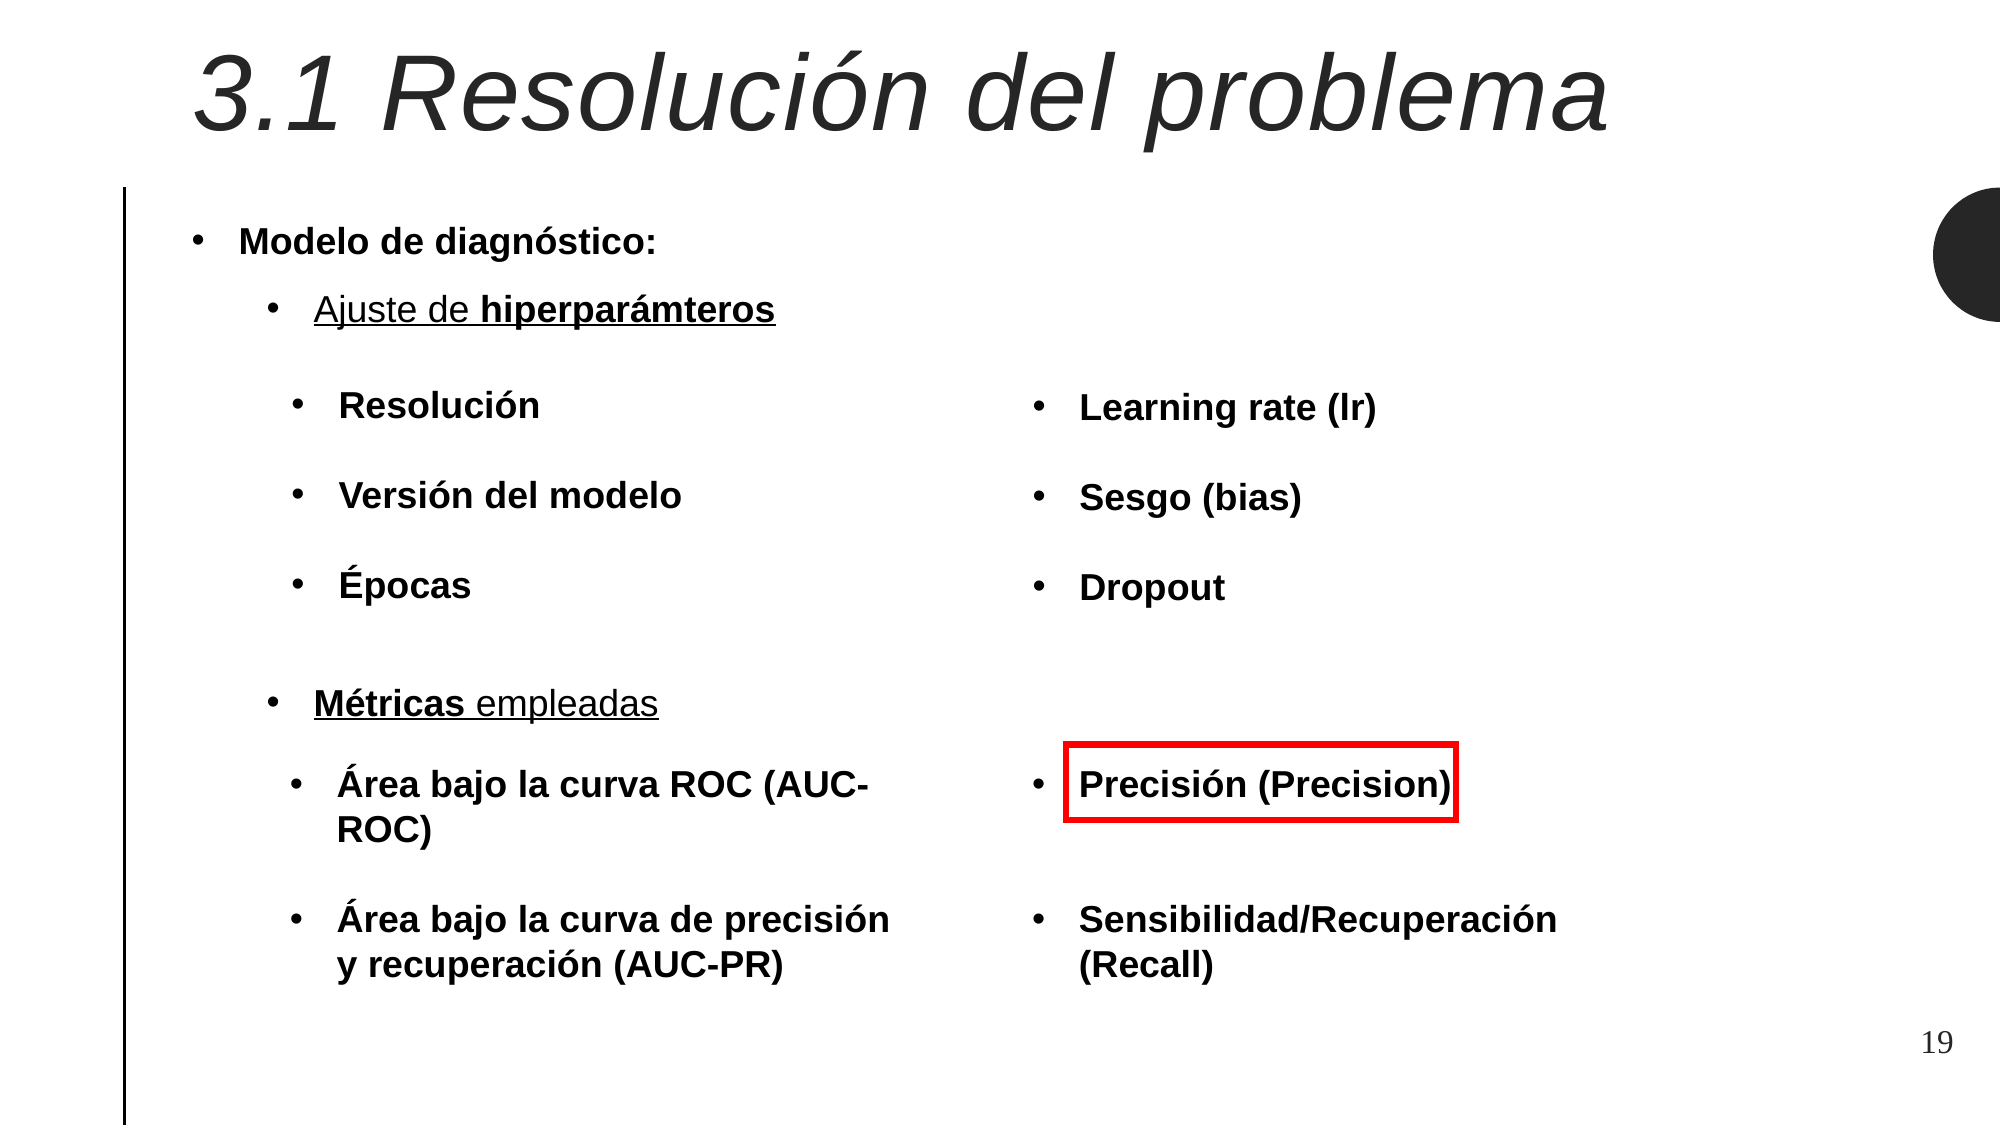

# 3.1 Resolución del problema
Modelo de diagnóstico:
Ajuste de hiperparámteros

Resolución

Versión del modelo

Épocas

Learning rate (lr)

Sesgo (bias)

Dropout

Métricas empleadas

Área bajo la curva ROC (AUC-ROC)

Área bajo la curva de precisión y recuperación (AUC-PR)
Precisión (Precision)

Sensibilidad/Recuperación (Recall)

19